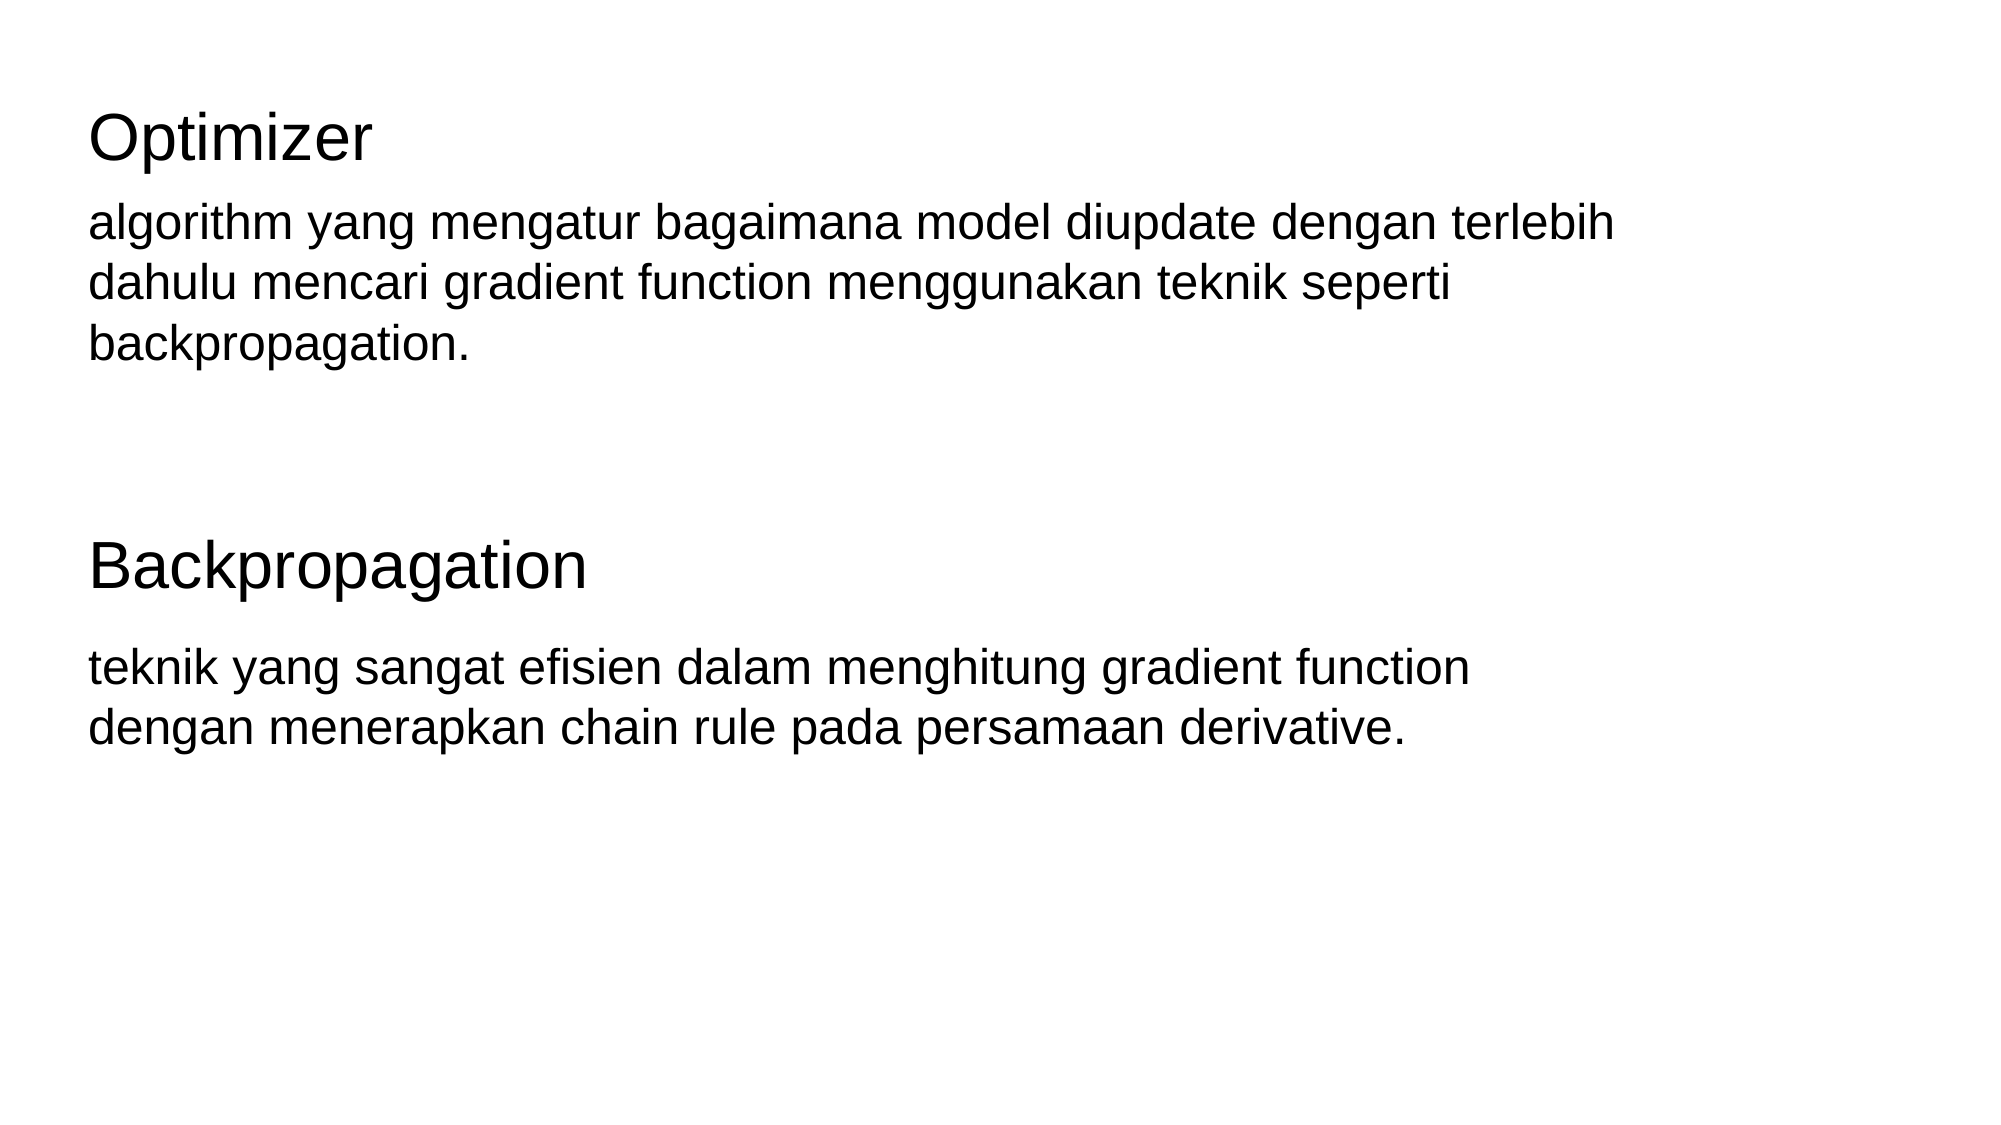

Optimizer
algorithm yang mengatur bagaimana model diupdate dengan terlebih dahulu mencari gradient function menggunakan teknik seperti backpropagation.
Backpropagation
teknik yang sangat efisien dalam menghitung gradient function  dengan menerapkan chain rule pada persamaan derivative.